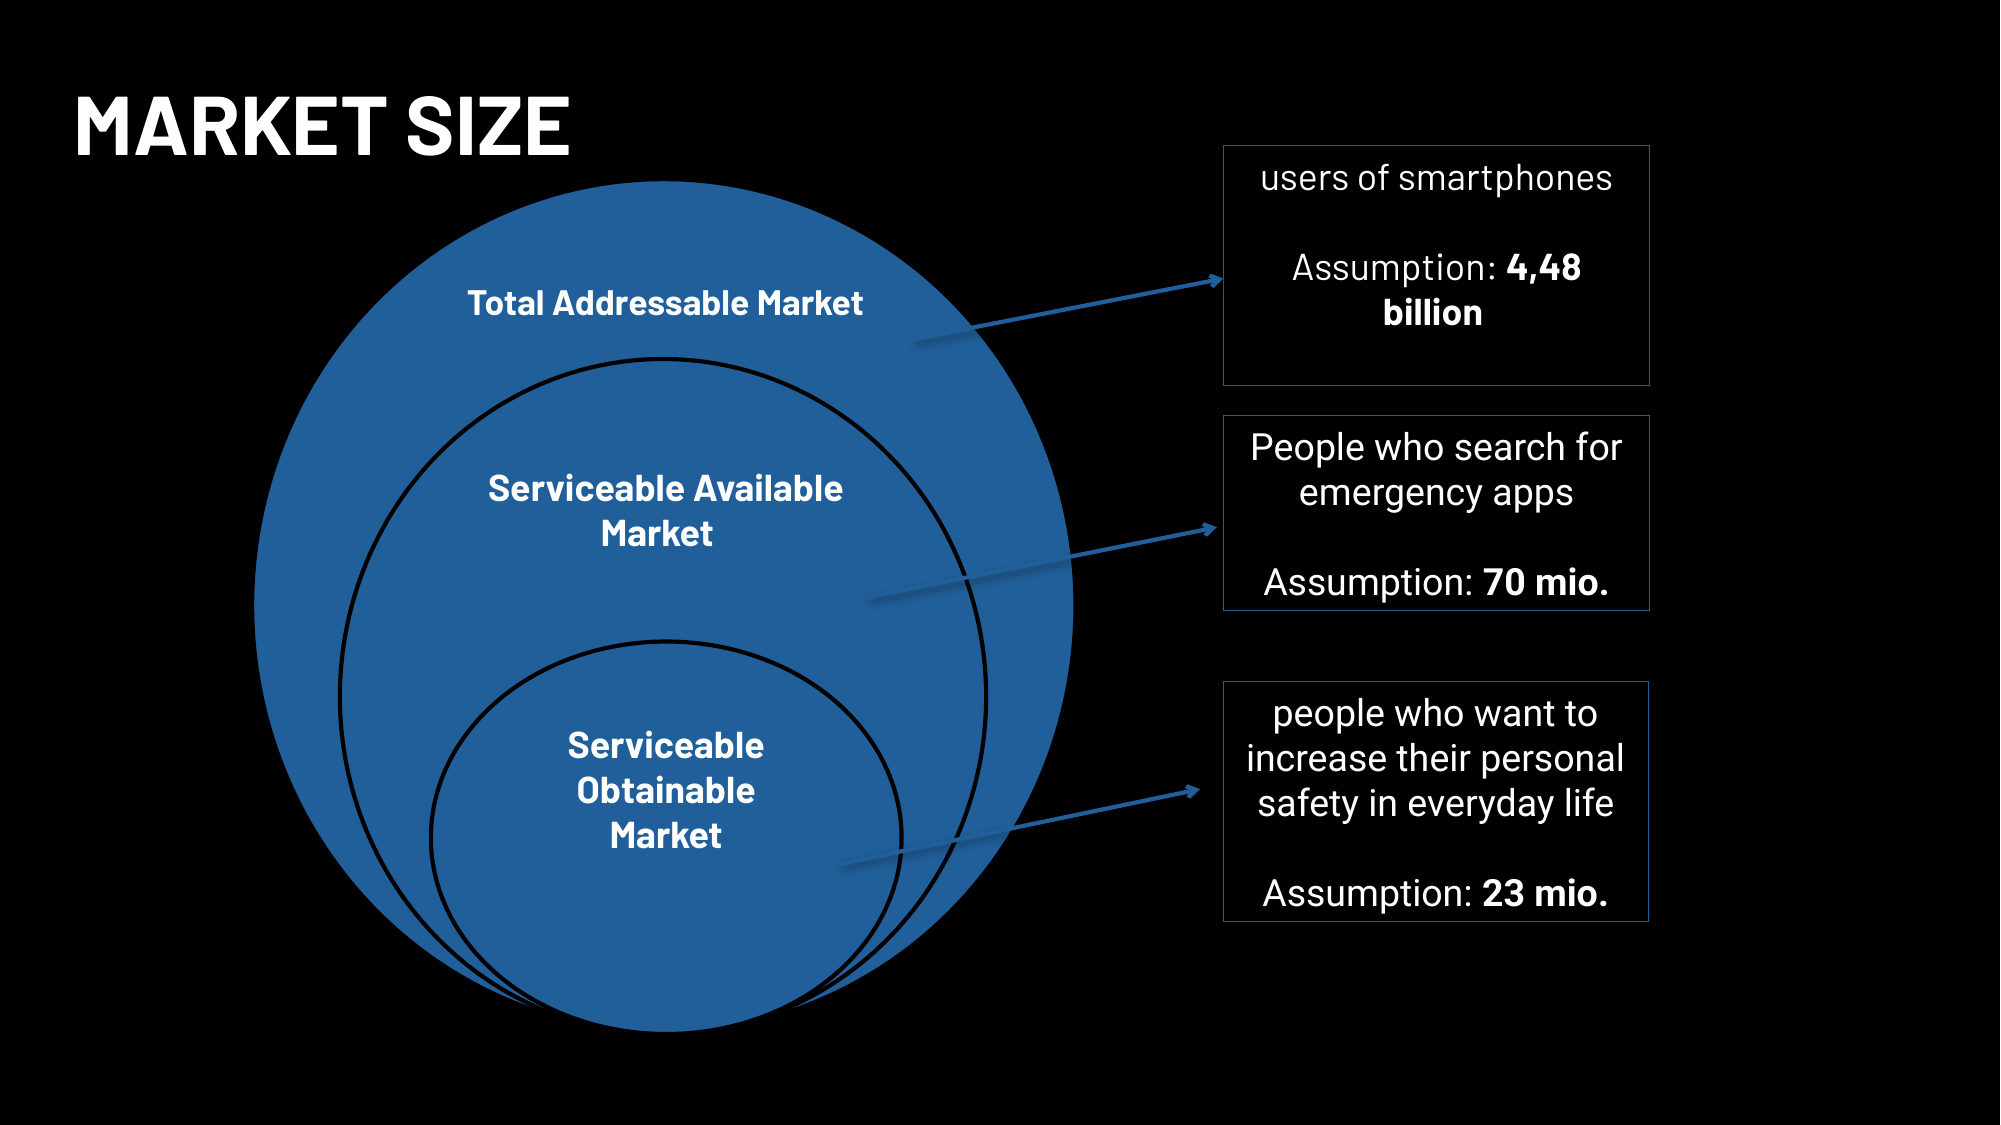

# MARKET SIZE
users of smartphones

Assumption: 4,48 billion

Total Addressable Market

People who search for emergency apps
Assumption: 70 mio.
Serviceable Available
               Market

people who want to increase their personal safety in everyday life
Assumption: 23 mio.
Serviceable Obtainable Market